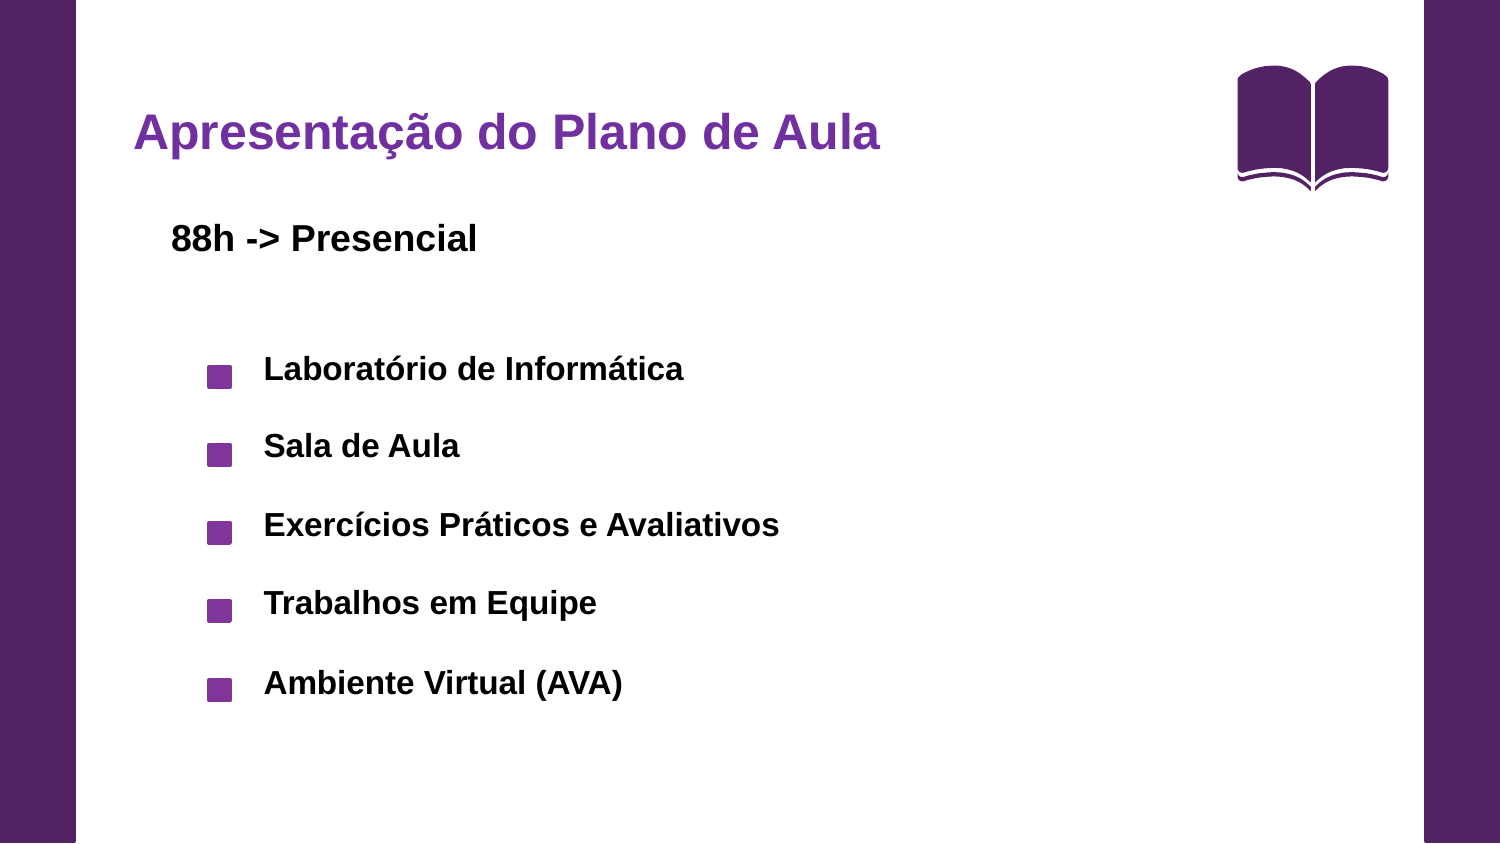

Apresentação do Plano de Aula

88h -> Presencial

Laboratório de Informática

Sala de Aula

Exercícios Práticos e Avaliativos

Trabalhos em Equipe

Ambiente Virtual (AVA)